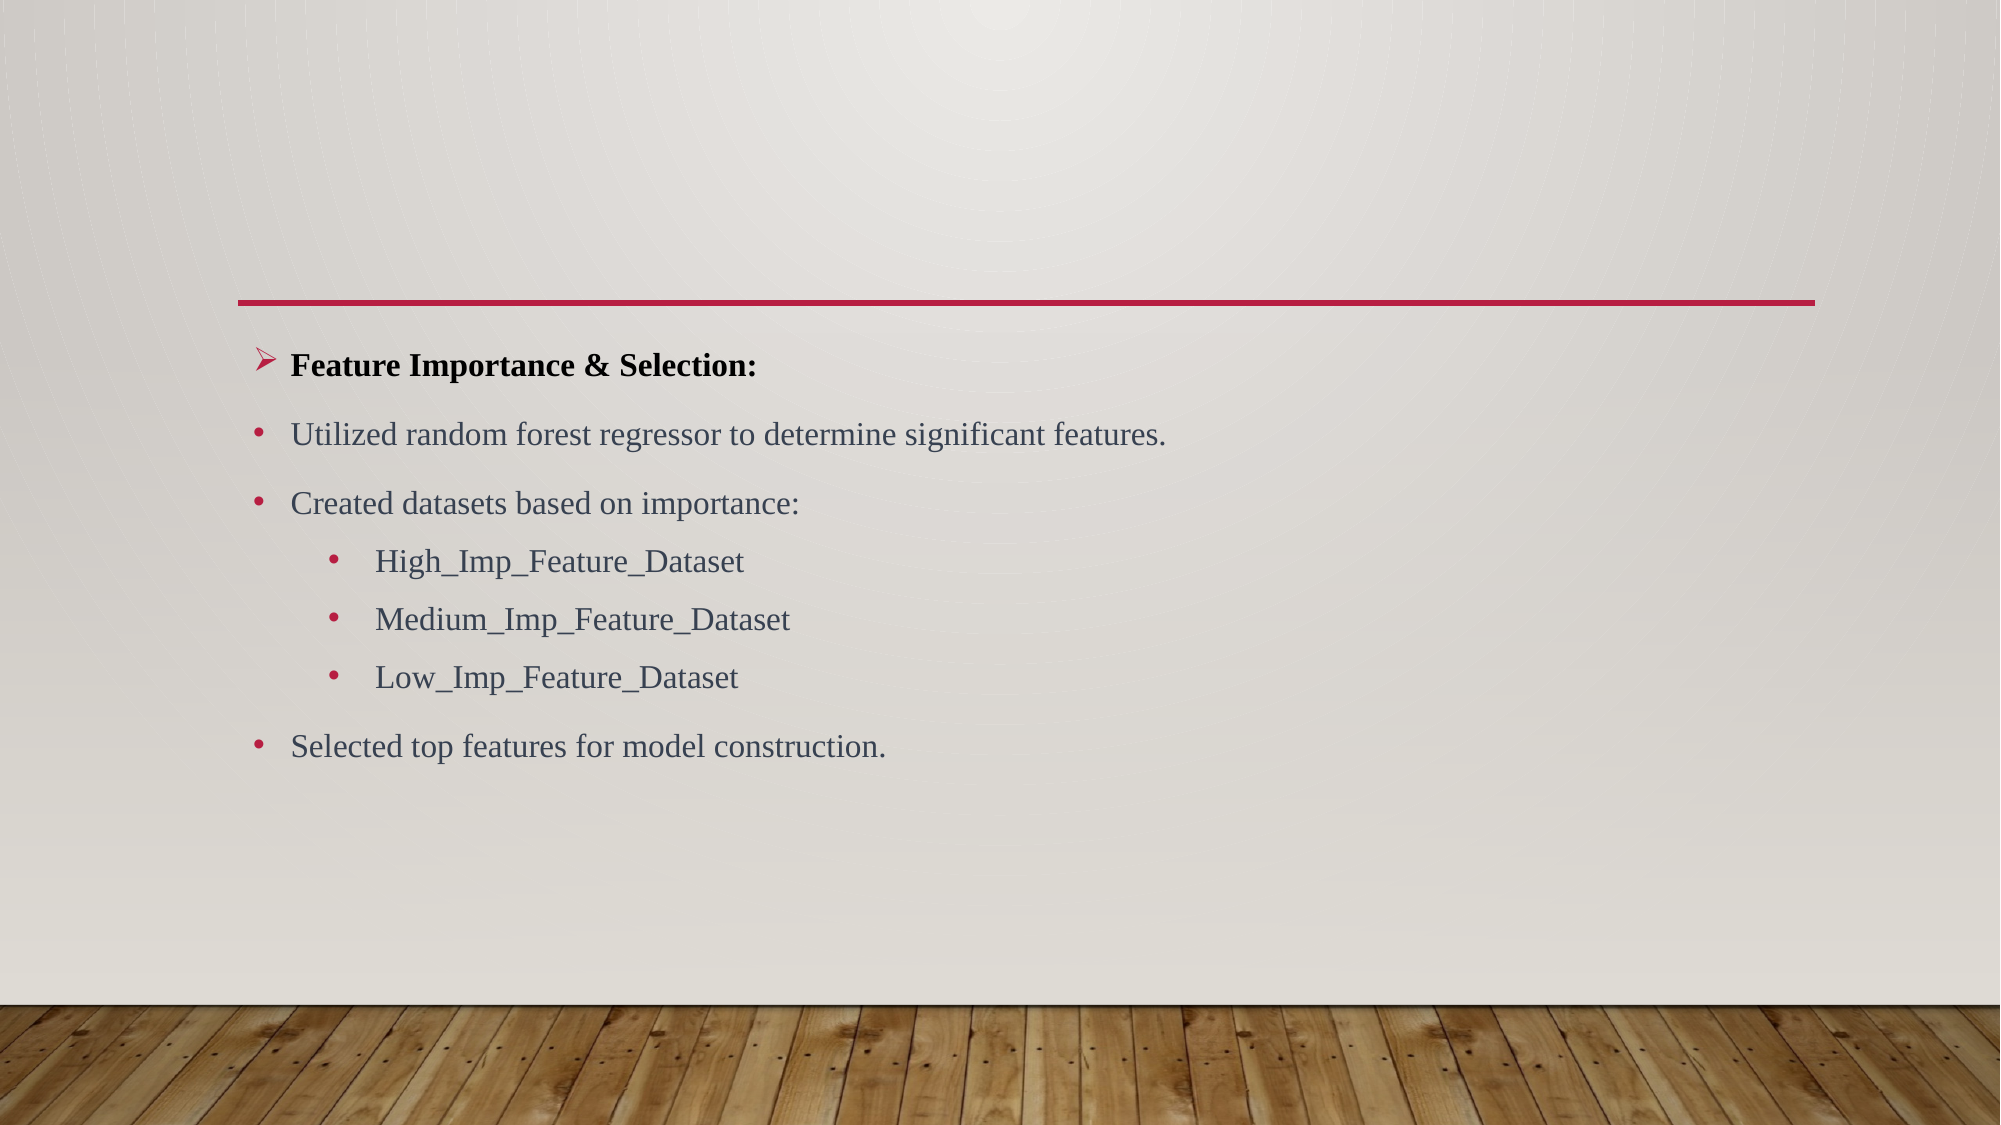

Feature Importance & Selection:
Utilized random forest regressor to determine significant features.
Created datasets based on importance:
High_Imp_Feature_Dataset
Medium_Imp_Feature_Dataset
Low_Imp_Feature_Dataset
Selected top features for model construction.